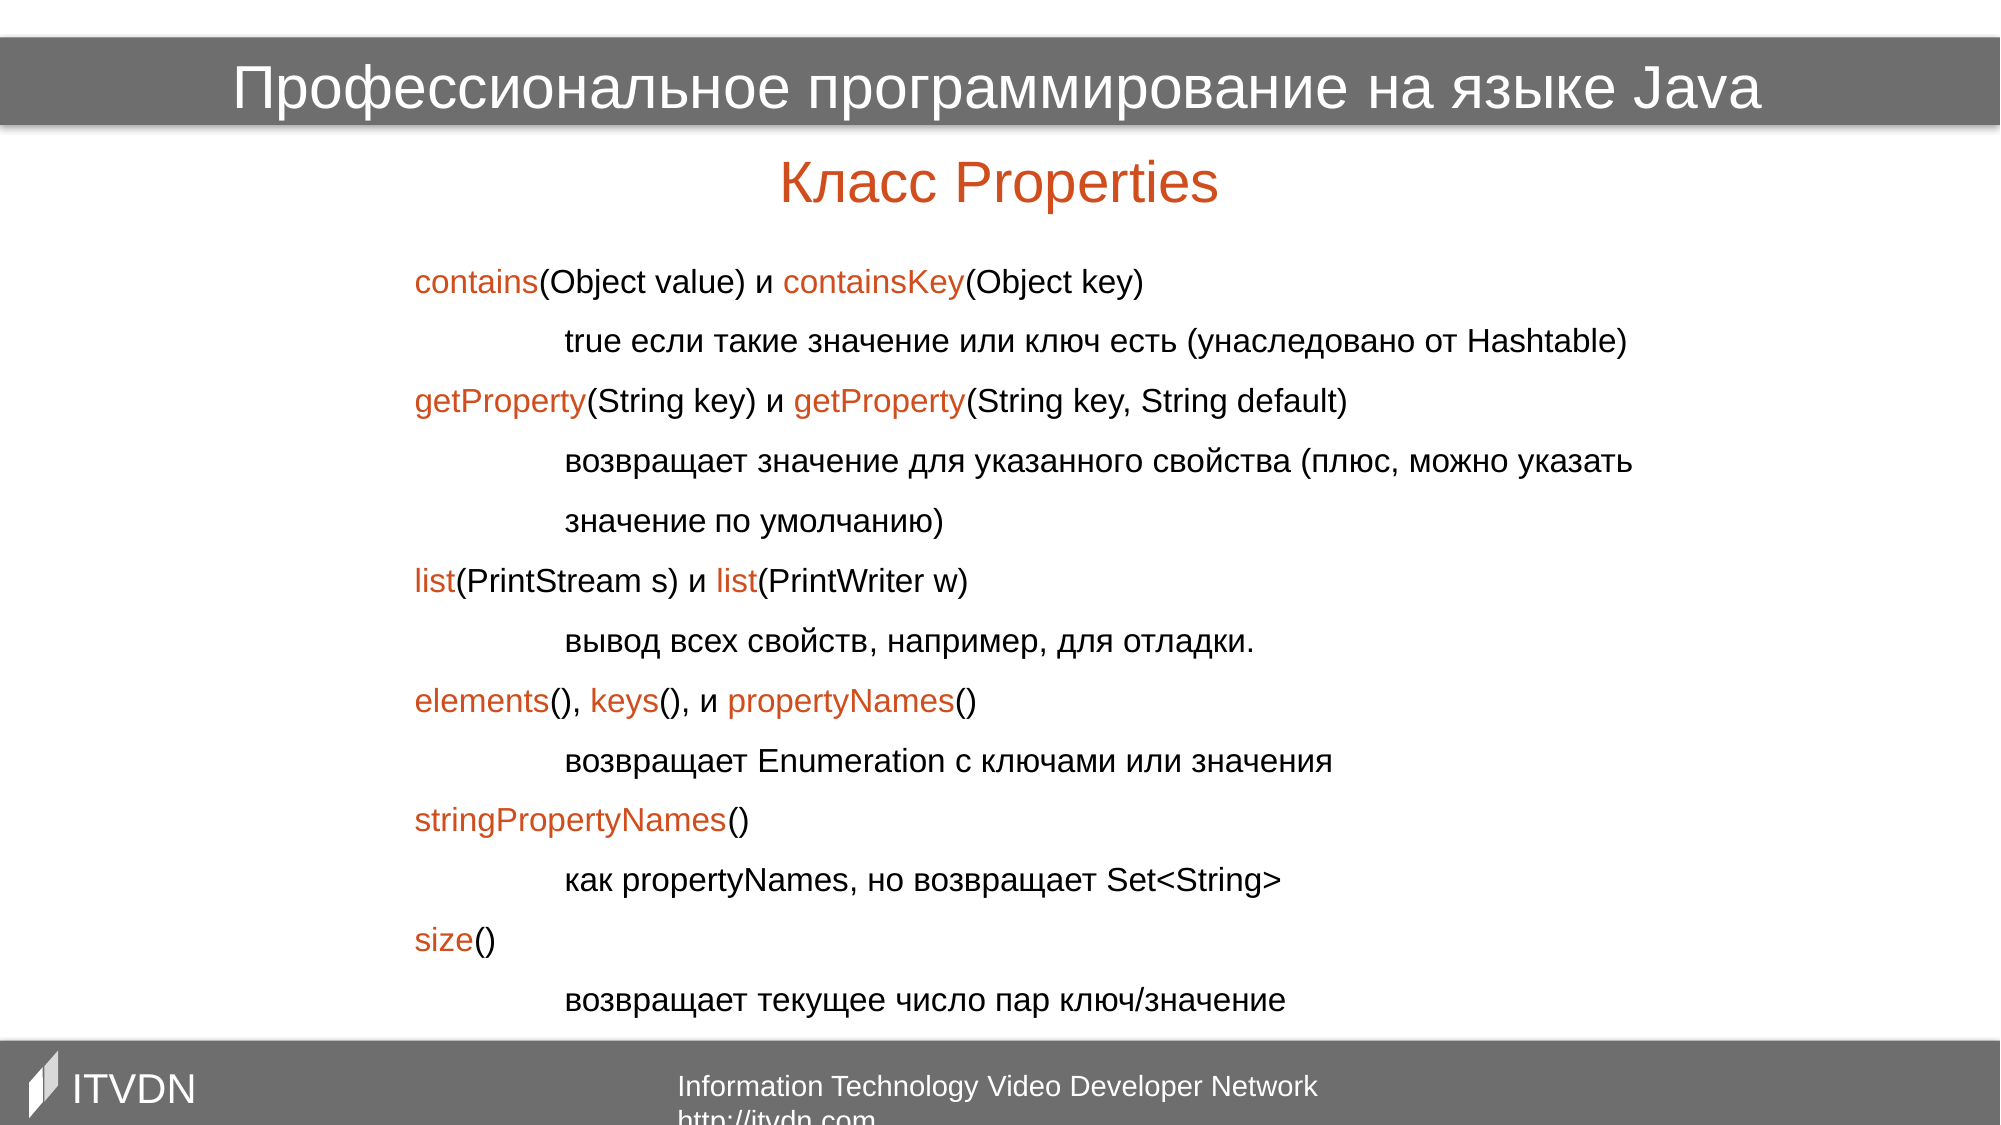

Профессиональное программирование на языке Java
Класс Properties
contains(Object value) и containsKey(Object key)
	true если такие значение или ключ есть (унаследовано от Hashtable)
getProperty(String key) и getProperty(String key, String default)
	возвращает значение для указанного свойства (плюс, можно указать
	значение	по умолчанию)
list(PrintStream s) и list(PrintWriter w)
	вывод всех свойств, например, для отладки.
elements(), keys(), и propertyNames()
	возвращает Enumeration с ключами или значения
stringPropertyNames()
	как propertyNames, но возвращает Set<String>
size()
	возвращает текущее число пар ключ/значение

ITVDN
Information Technology Video Developer Network                                                       http://itvdn.com